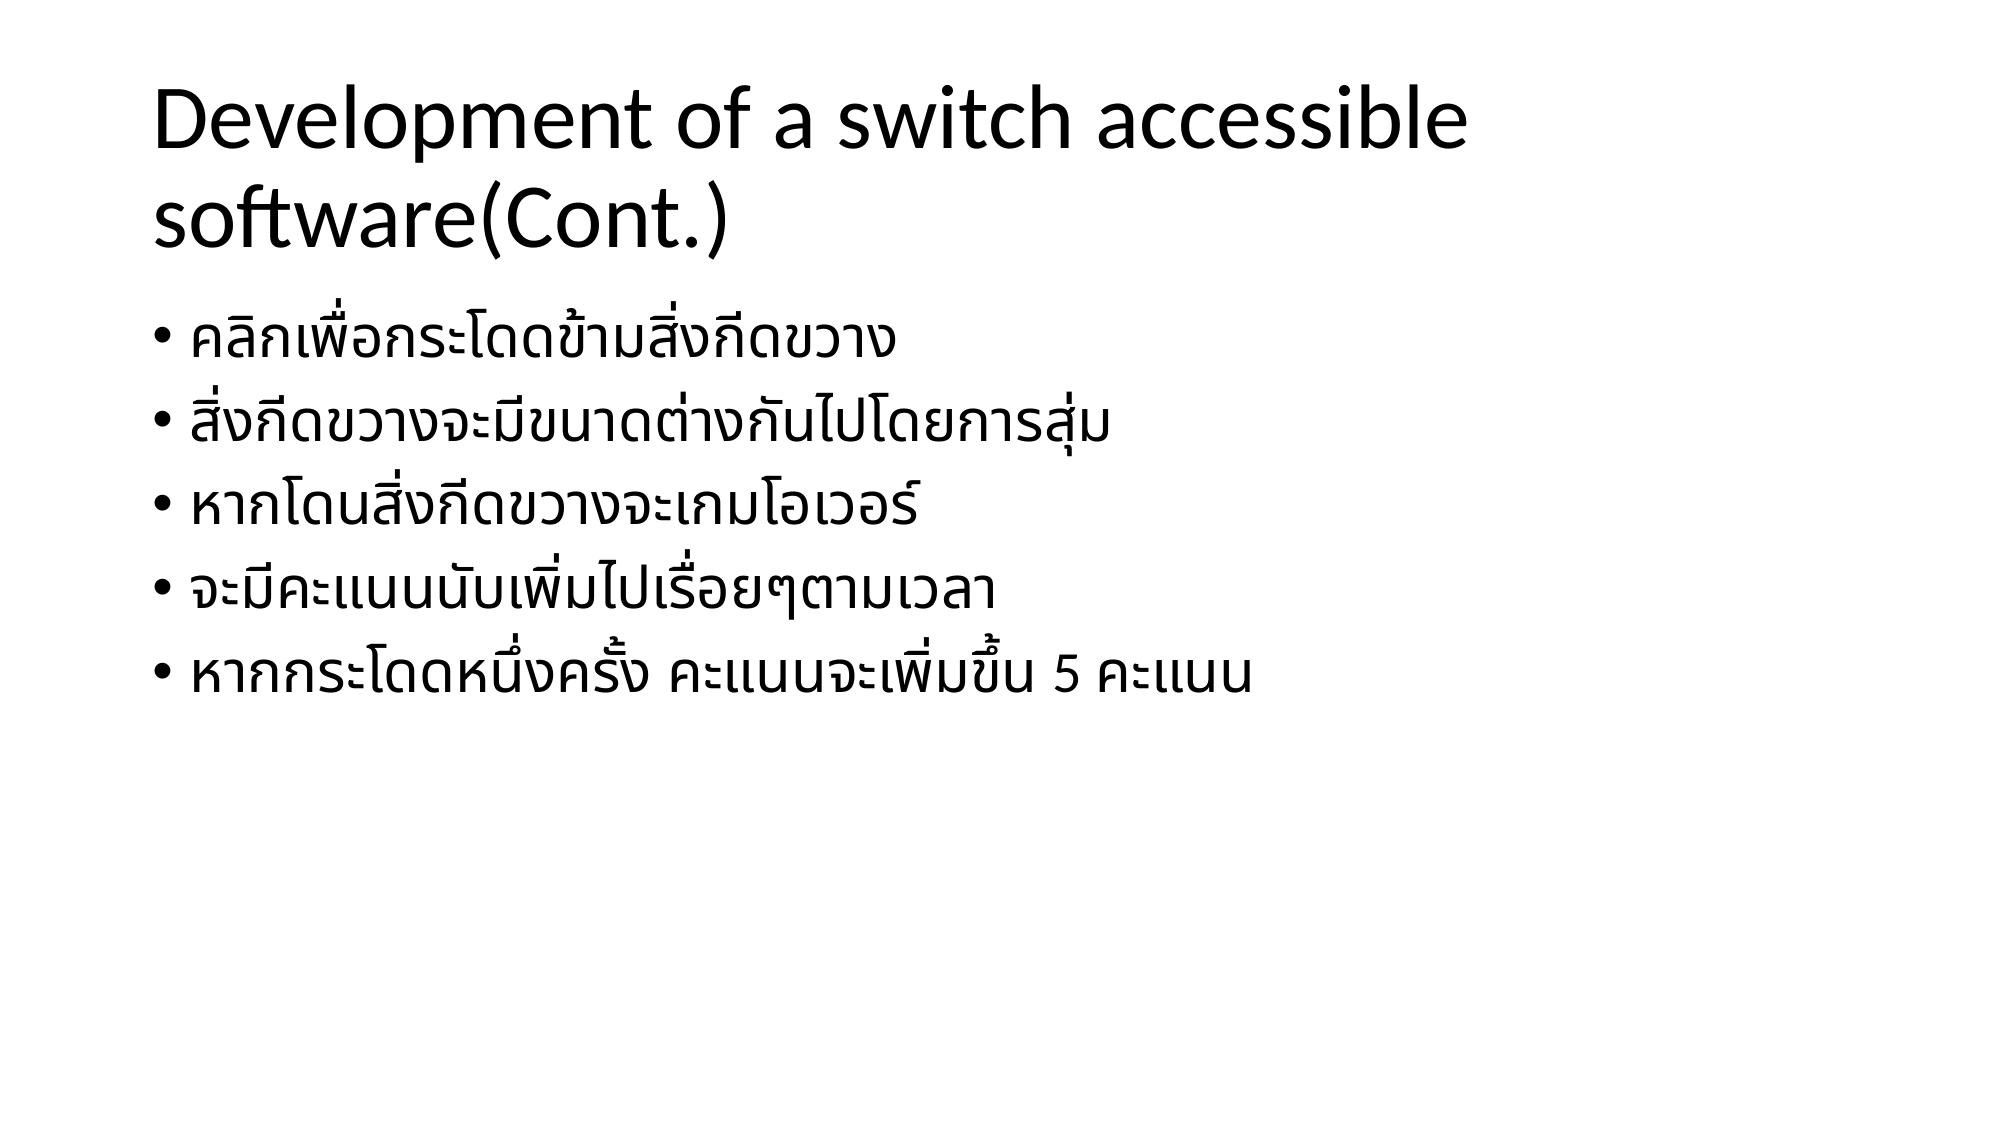

# Development of a switch accessible software(Cont.)
คลิกเพื่อกระโดดข้ามสิ่งกีดขวาง
สิ่งกีดขวางจะมีขนาดต่างกันไปโดยการสุ่ม
หากโดนสิ่งกีดขวางจะเกมโอเวอร์
จะมีคะแนนนับเพิ่มไปเรื่อยๆตามเวลา
หากกระโดดหนึ่งครั้ง คะแนนจะเพิ่มขึ้น 5 คะแนน